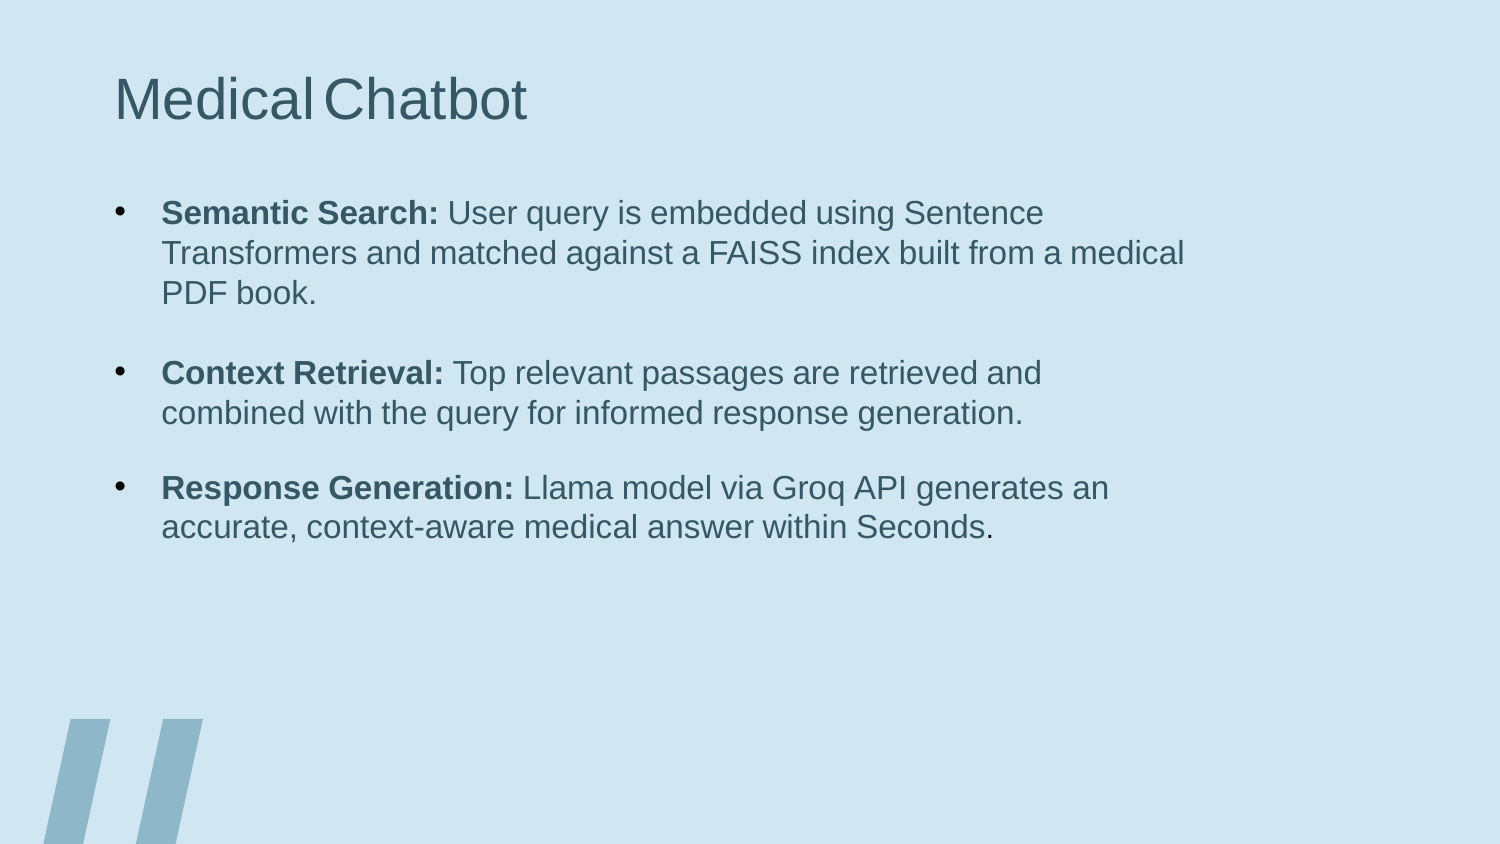

Medical Chatbot
Semantic Search: User query is embedded using Sentence Transformers and matched against a FAISS index built from a medical PDF book.

Context Retrieval: Top relevant passages are retrieved and combined with the query for informed response generation.

Response Generation: Llama model via Groq API generates an accurate, context-aware medical answer within Seconds.